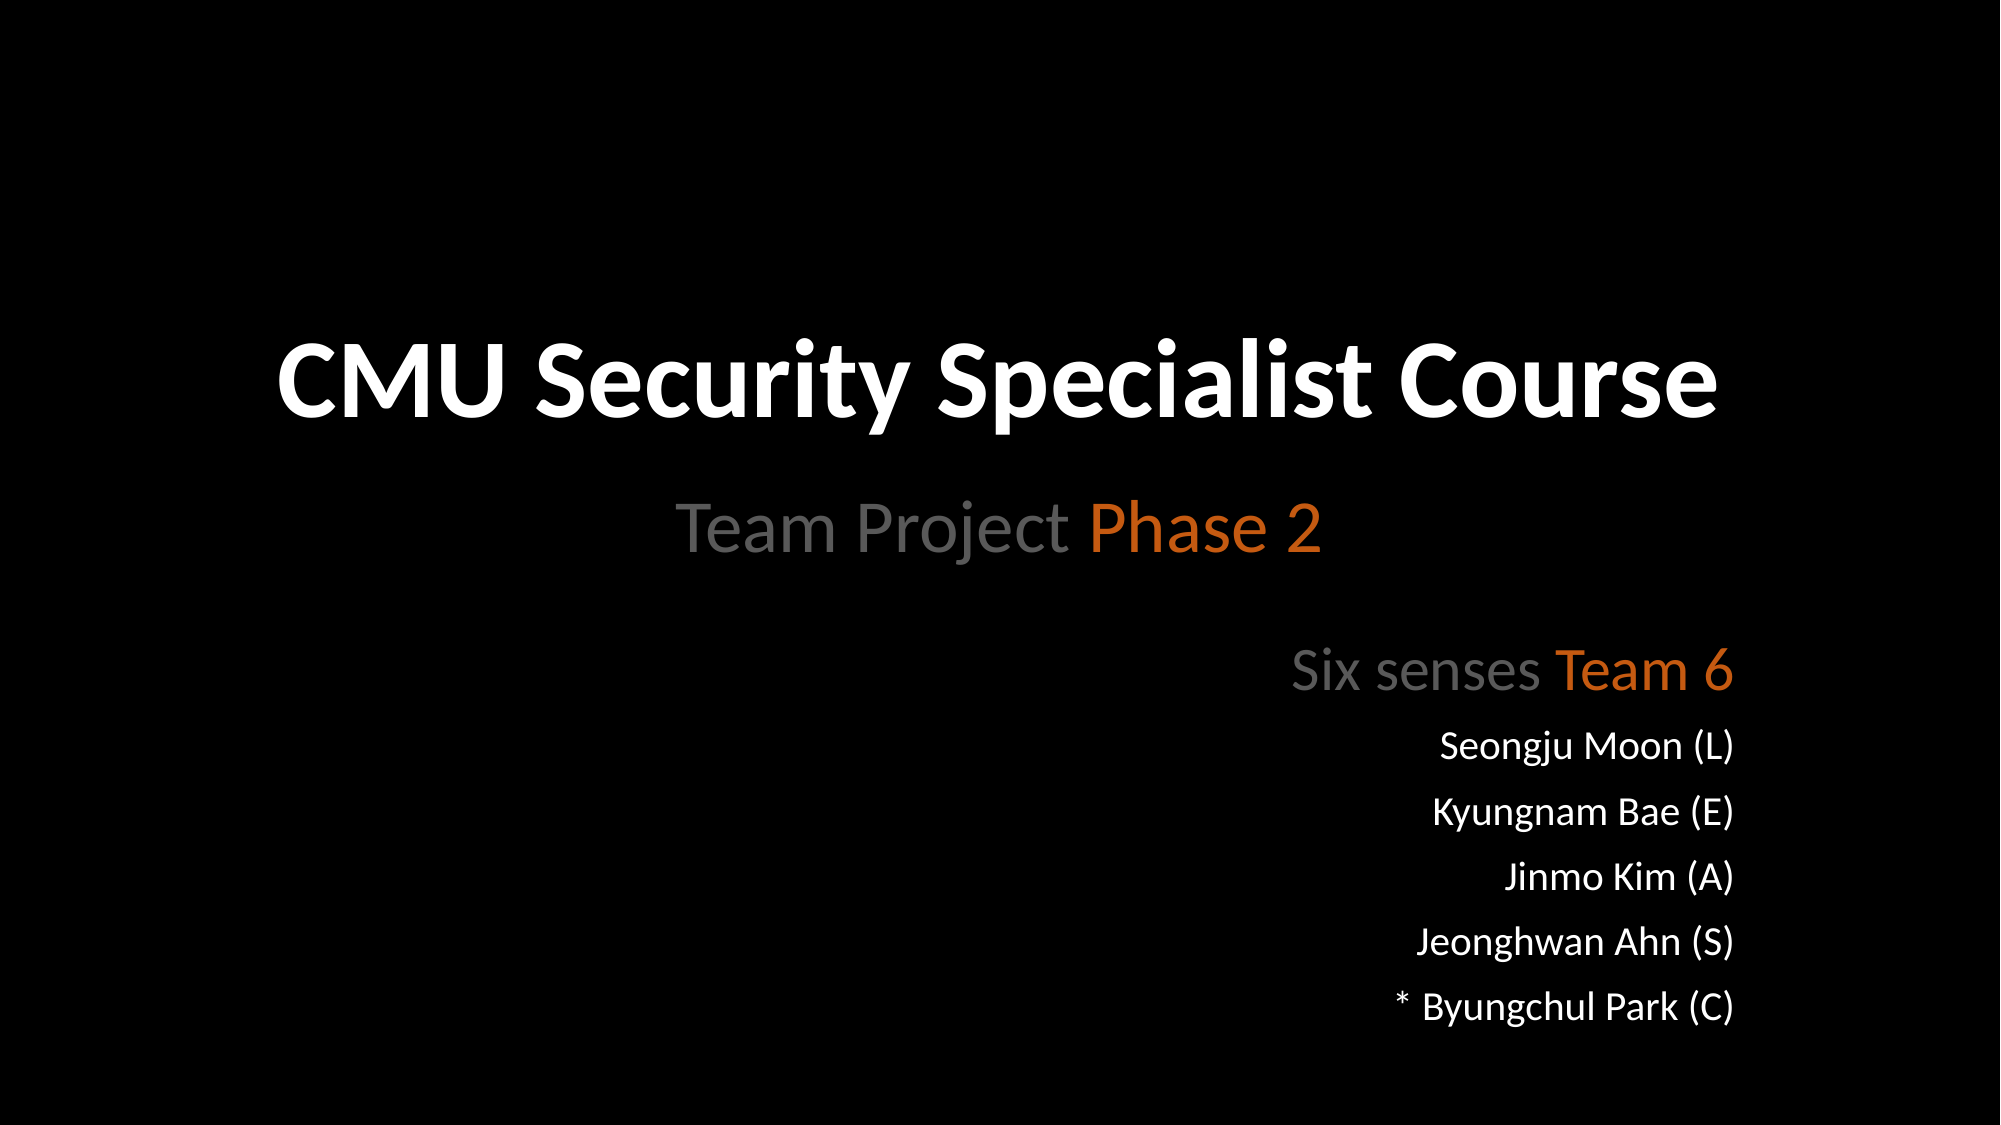

# CMU Security Specialist Course Team Project Phase 2
Six senses Team 6
Seongju Moon (L)
Kyungnam Bae (E)
Jinmo Kim (A)
Jeonghwan Ahn (S)
* Byungchul Park (C)